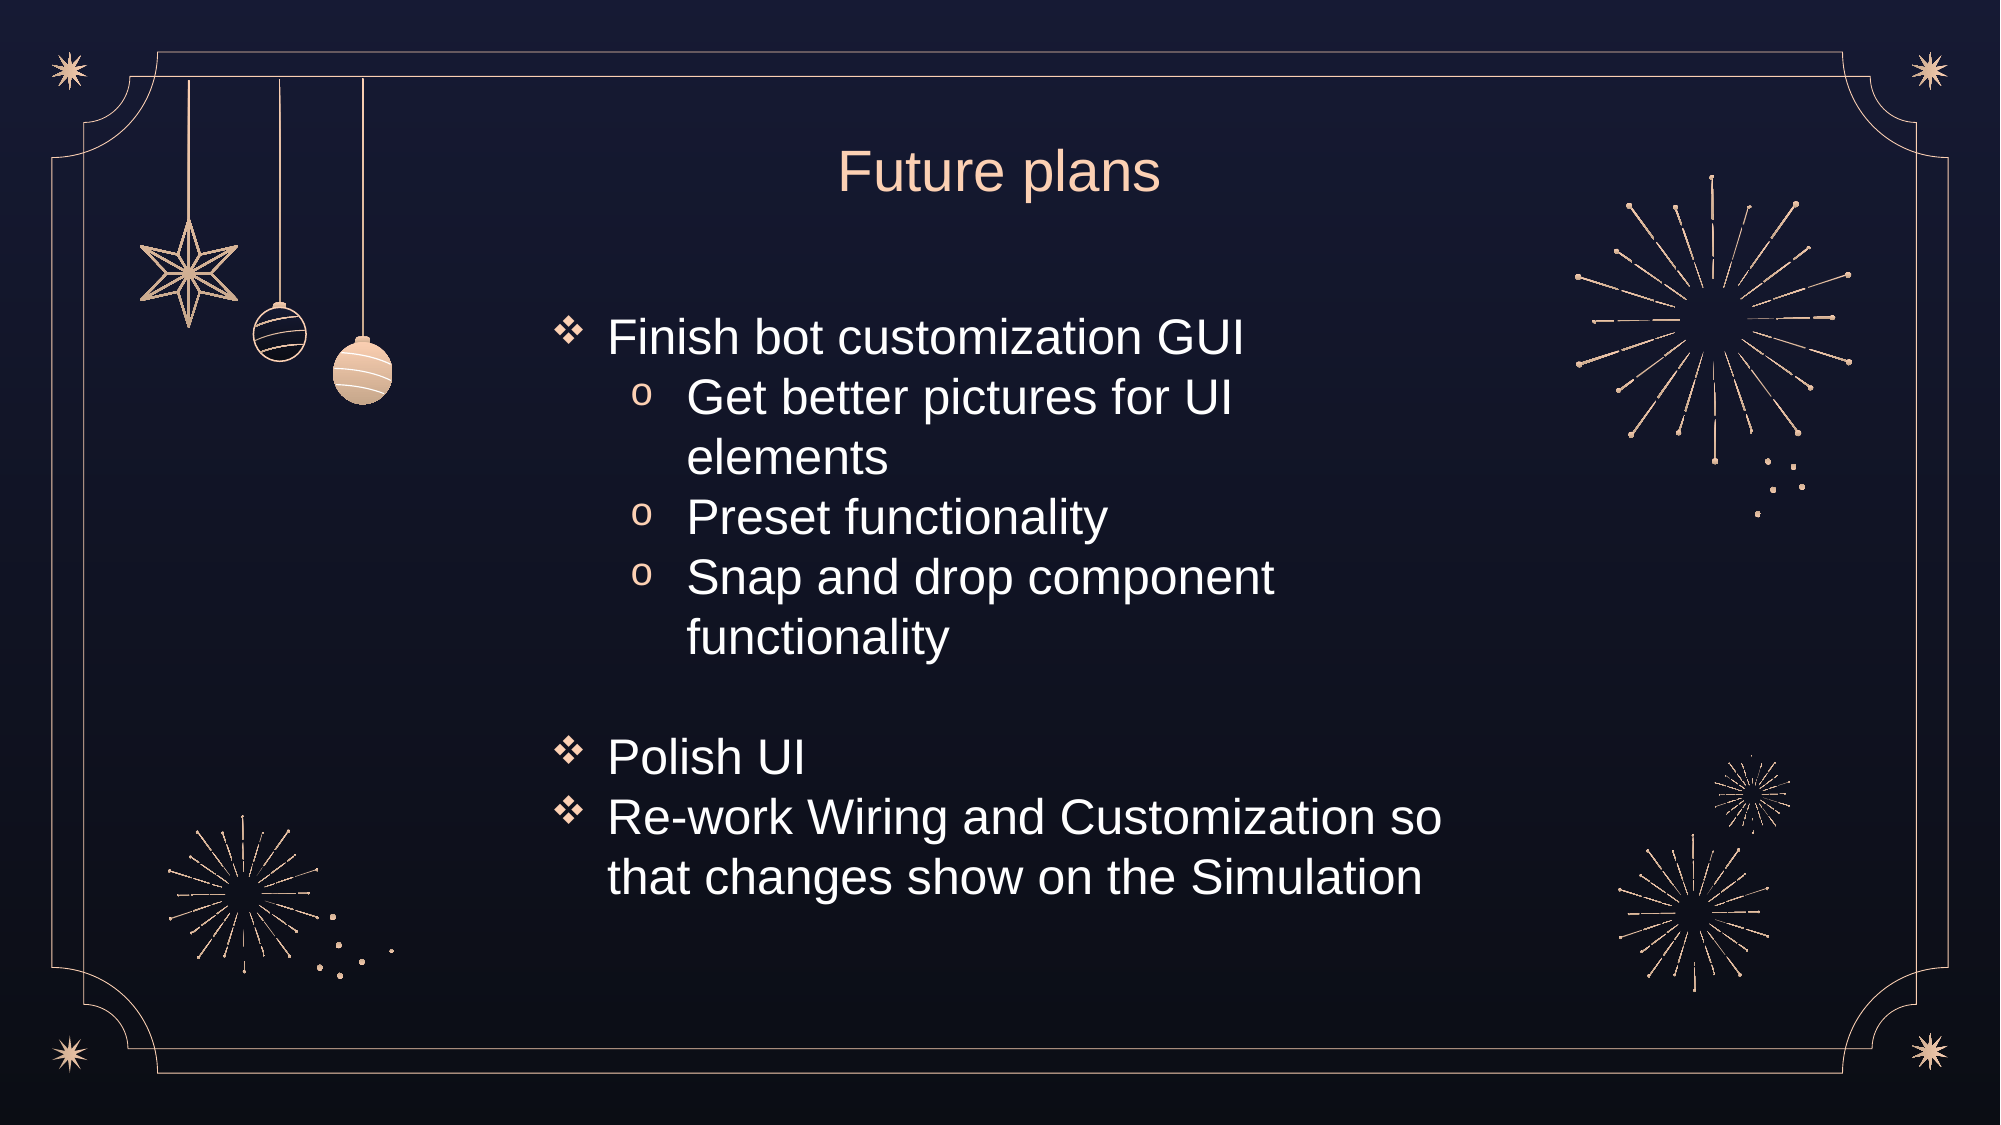

# Future plans
Finish bot customization GUI
Get better pictures for UI elements
Preset functionality
Snap and drop component functionality

Polish UI
Re-work Wiring and Customization so that changes show on the Simulation